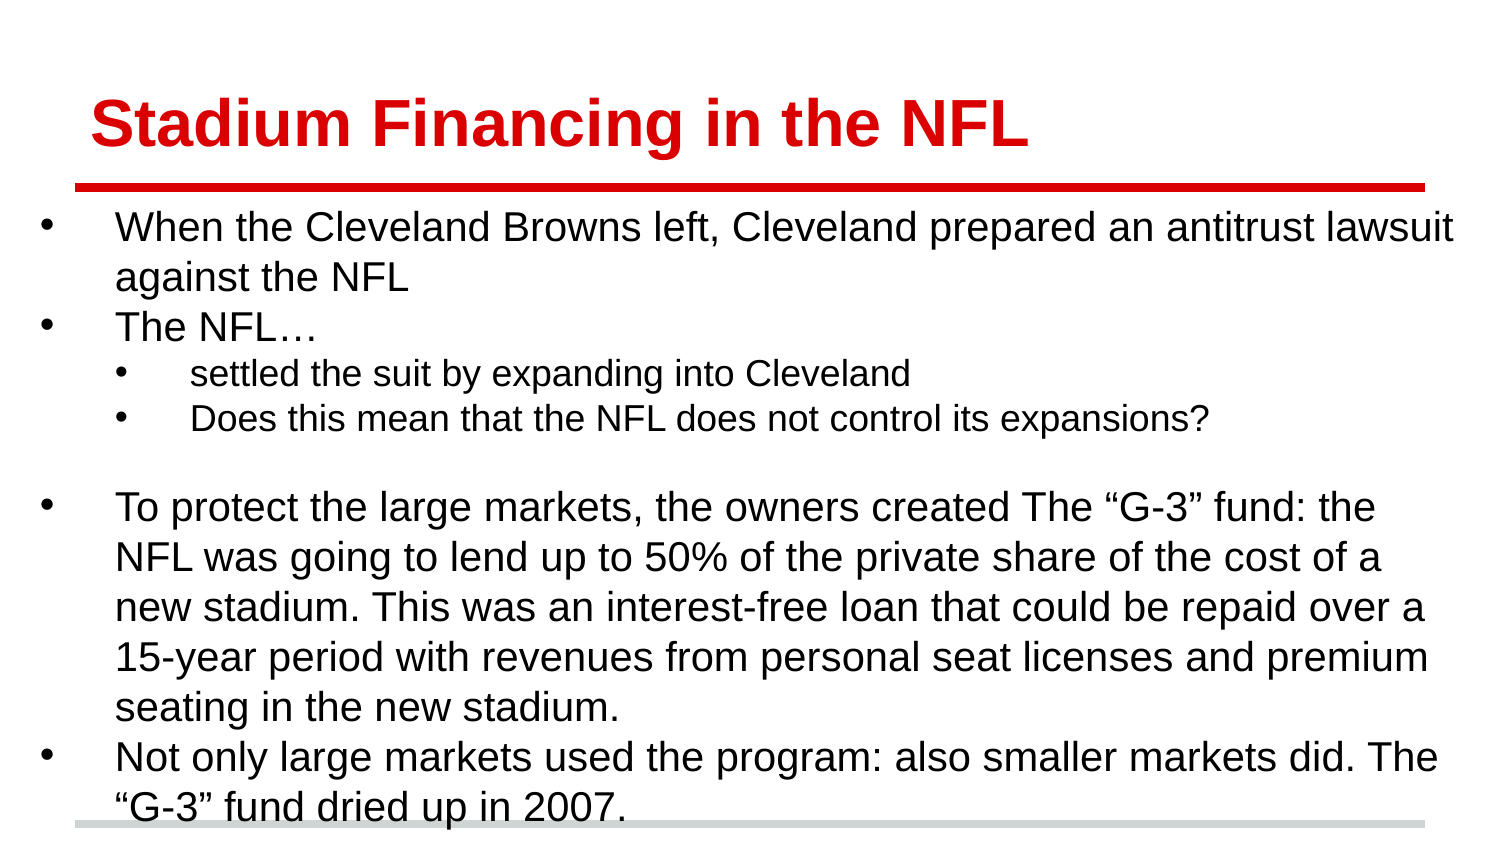

# Stadium Financing in the NFL
When the Cleveland Browns left, Cleveland prepared an antitrust lawsuit against the NFL
The NFL…
settled the suit by expanding into Cleveland
Does this mean that the NFL does not control its expansions?

To protect the large markets, the owners created The “G-3” fund: the NFL was going to lend up to 50% of the private share of the cost of a new stadium. This was an interest-free loan that could be repaid over a 15-year period with revenues from personal seat licenses and premium seating in the new stadium.
Not only large markets used the program: also smaller markets did. The “G-3” fund dried up in 2007.